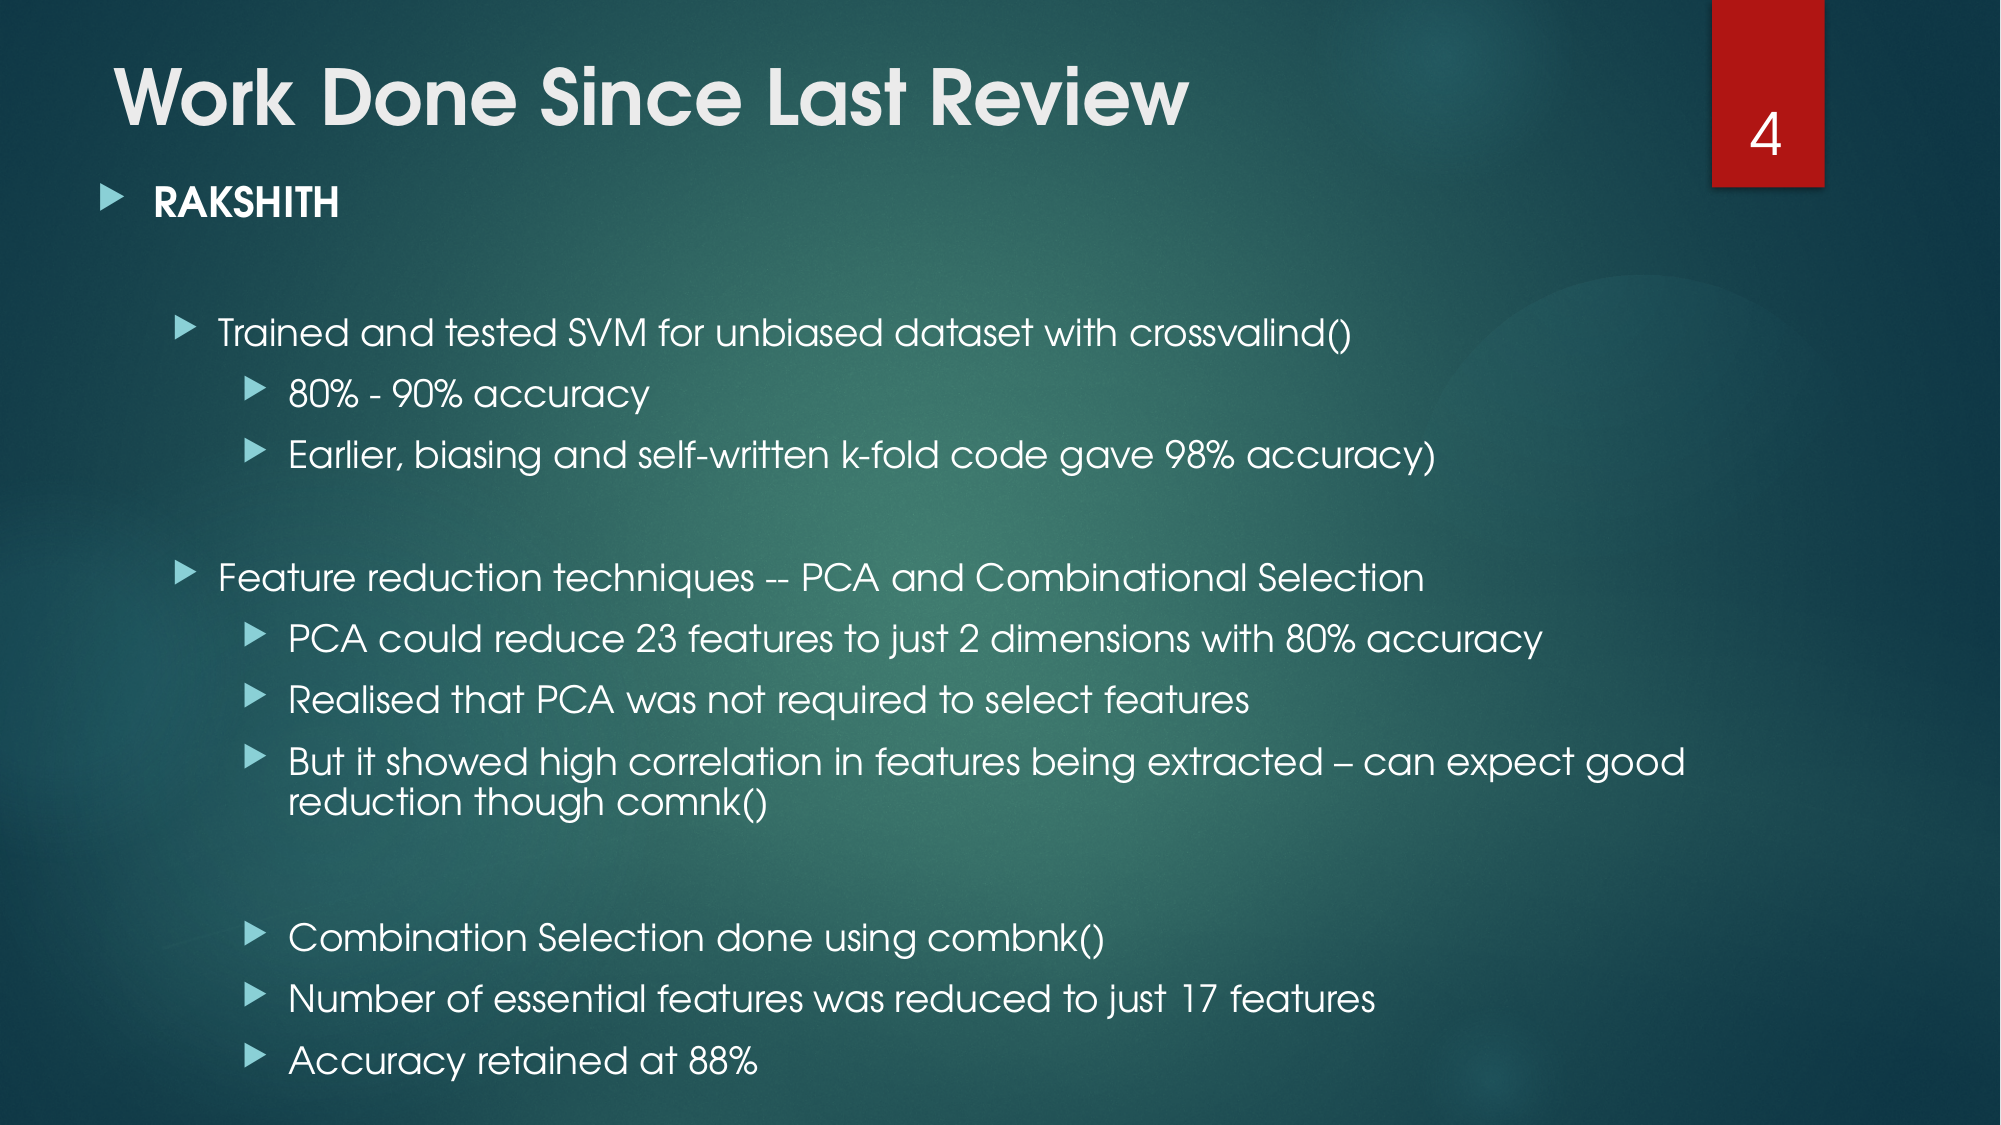

4
# Work Done Since Last Review
RAKSHITH

Trained and tested SVM for unbiased dataset with crossvalind()
80% - 90% accuracy
Earlier, biasing and self-written k-fold code gave 98% accuracy)

Feature reduction techniques -- PCA and Combinational Selection
PCA could reduce 23 features to just 2 dimensions with 80% accuracy
Realised that PCA was not required to select features
But it showed high correlation in features being extracted – can expect good reduction though comnk()

Combination Selection done using combnk()
Number of essential features was reduced to just 17 features
Accuracy retained at 88%